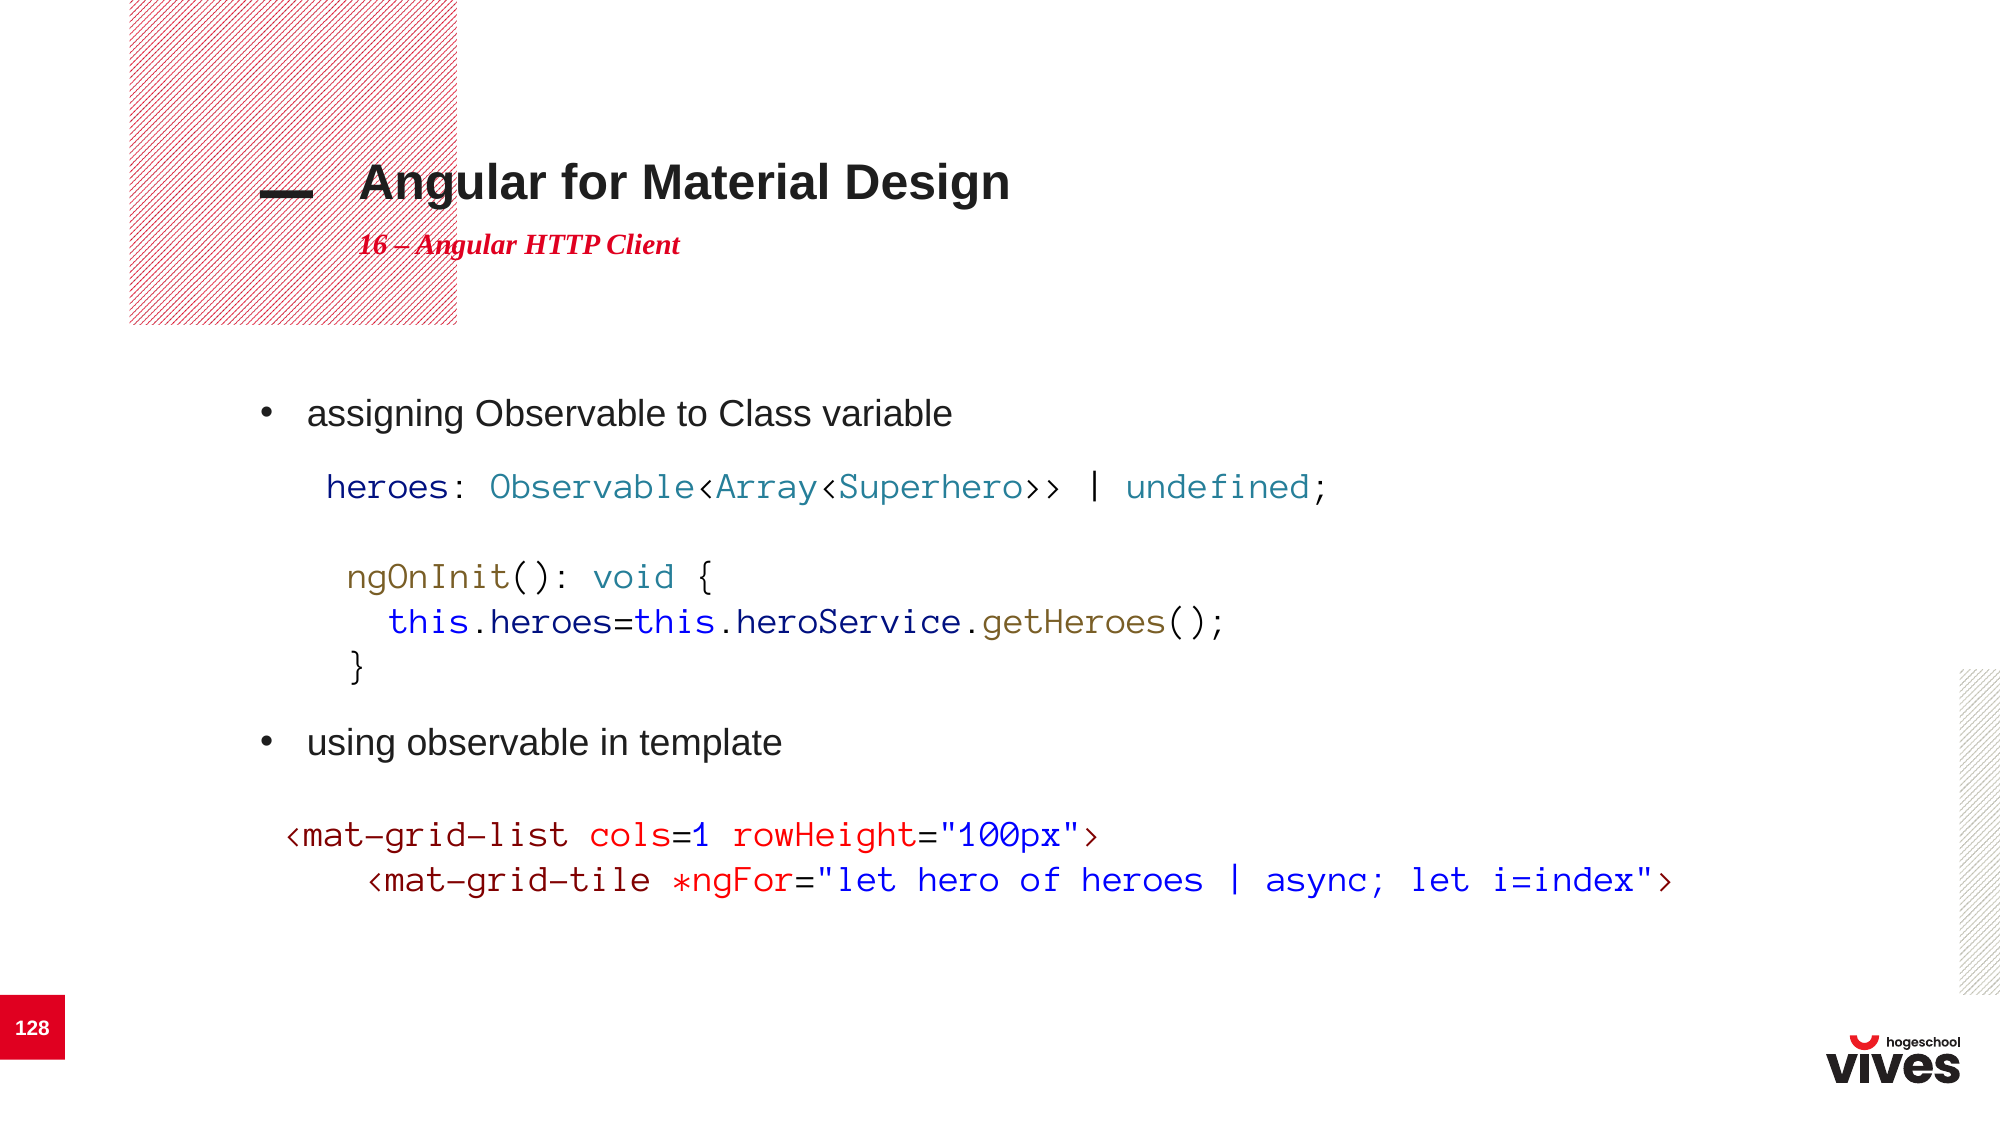

# Angular for Material Design
16 – Angular HTTP Client
assigning Observable to Class variable

using observable in template

 heroes: Observable<Array<Superhero>> | undefined;
  ngOnInit(): void {
    this.heroes=this.heroService.getHeroes();
  }

<mat-grid-list cols=1 rowHeight="100px">
    <mat-grid-tile *ngFor="let hero of heroes | async; let i=index">